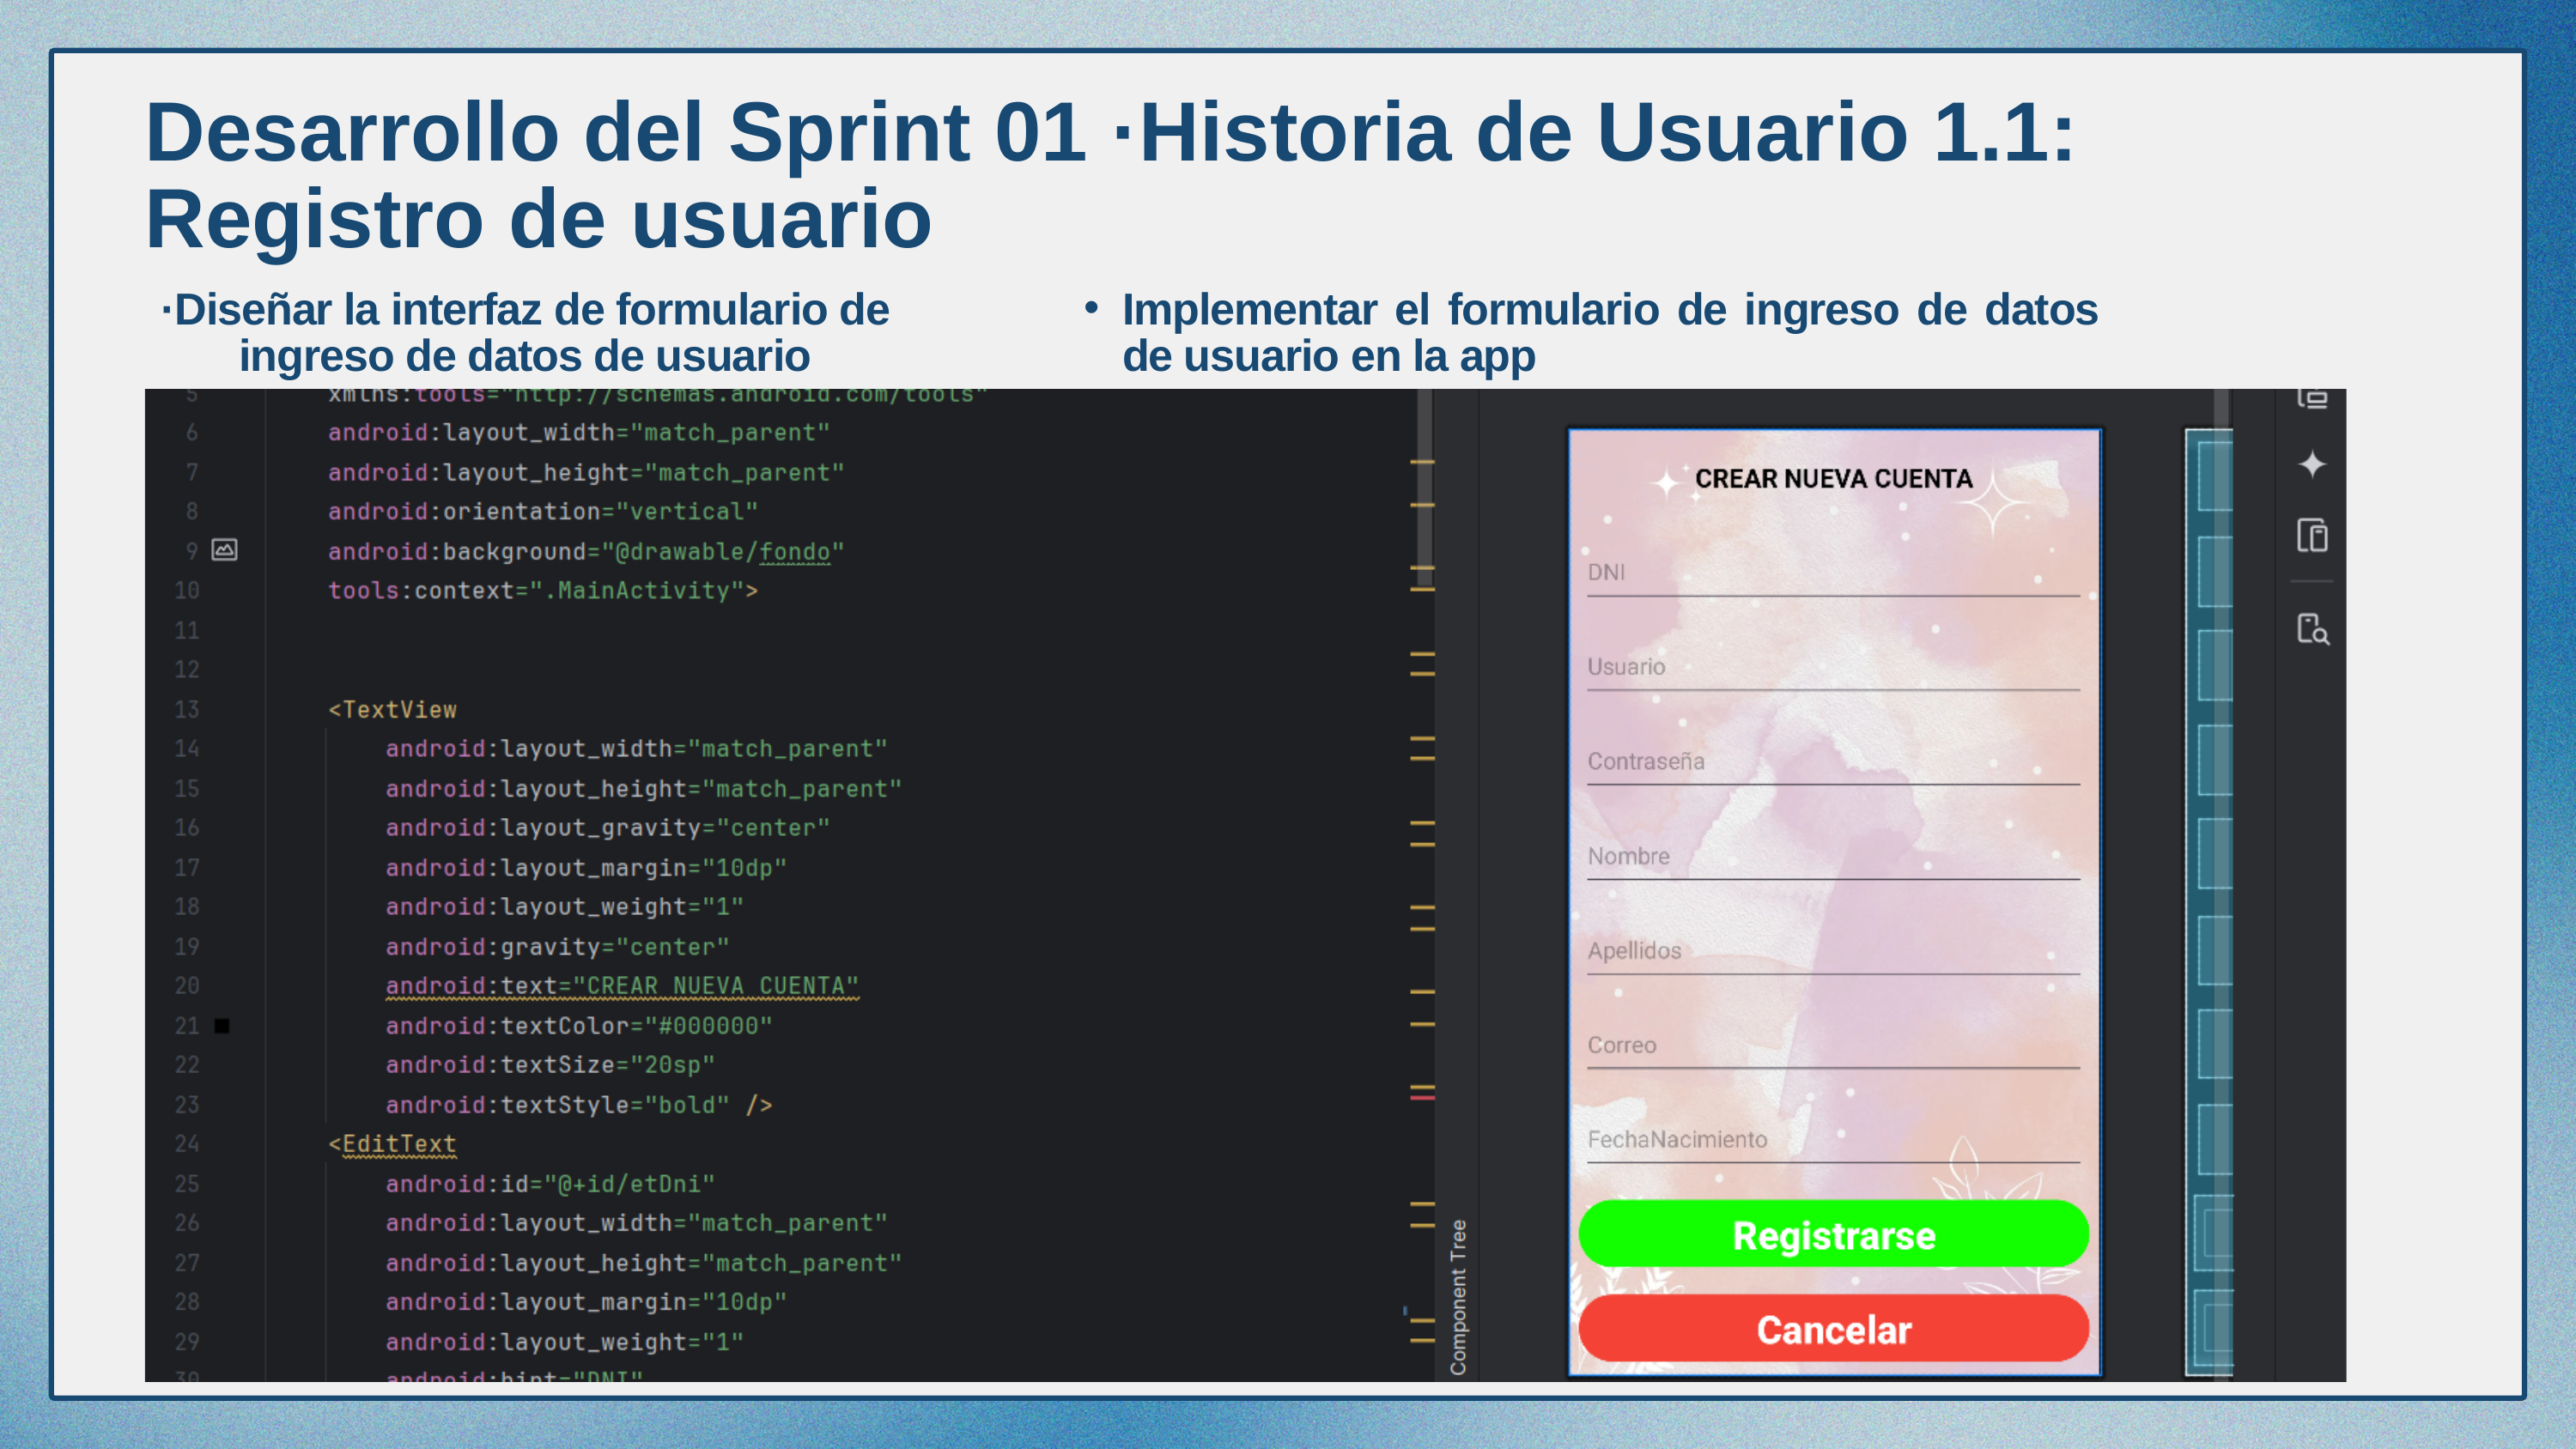

Desarrollo del Sprint 01 ·Historia de Usuario 1.1: Registro de usuario

·Diseñar la interfaz de formulario de ingreso de datos de usuario

Implementar el formulario de ingreso de datos de usuario en la app